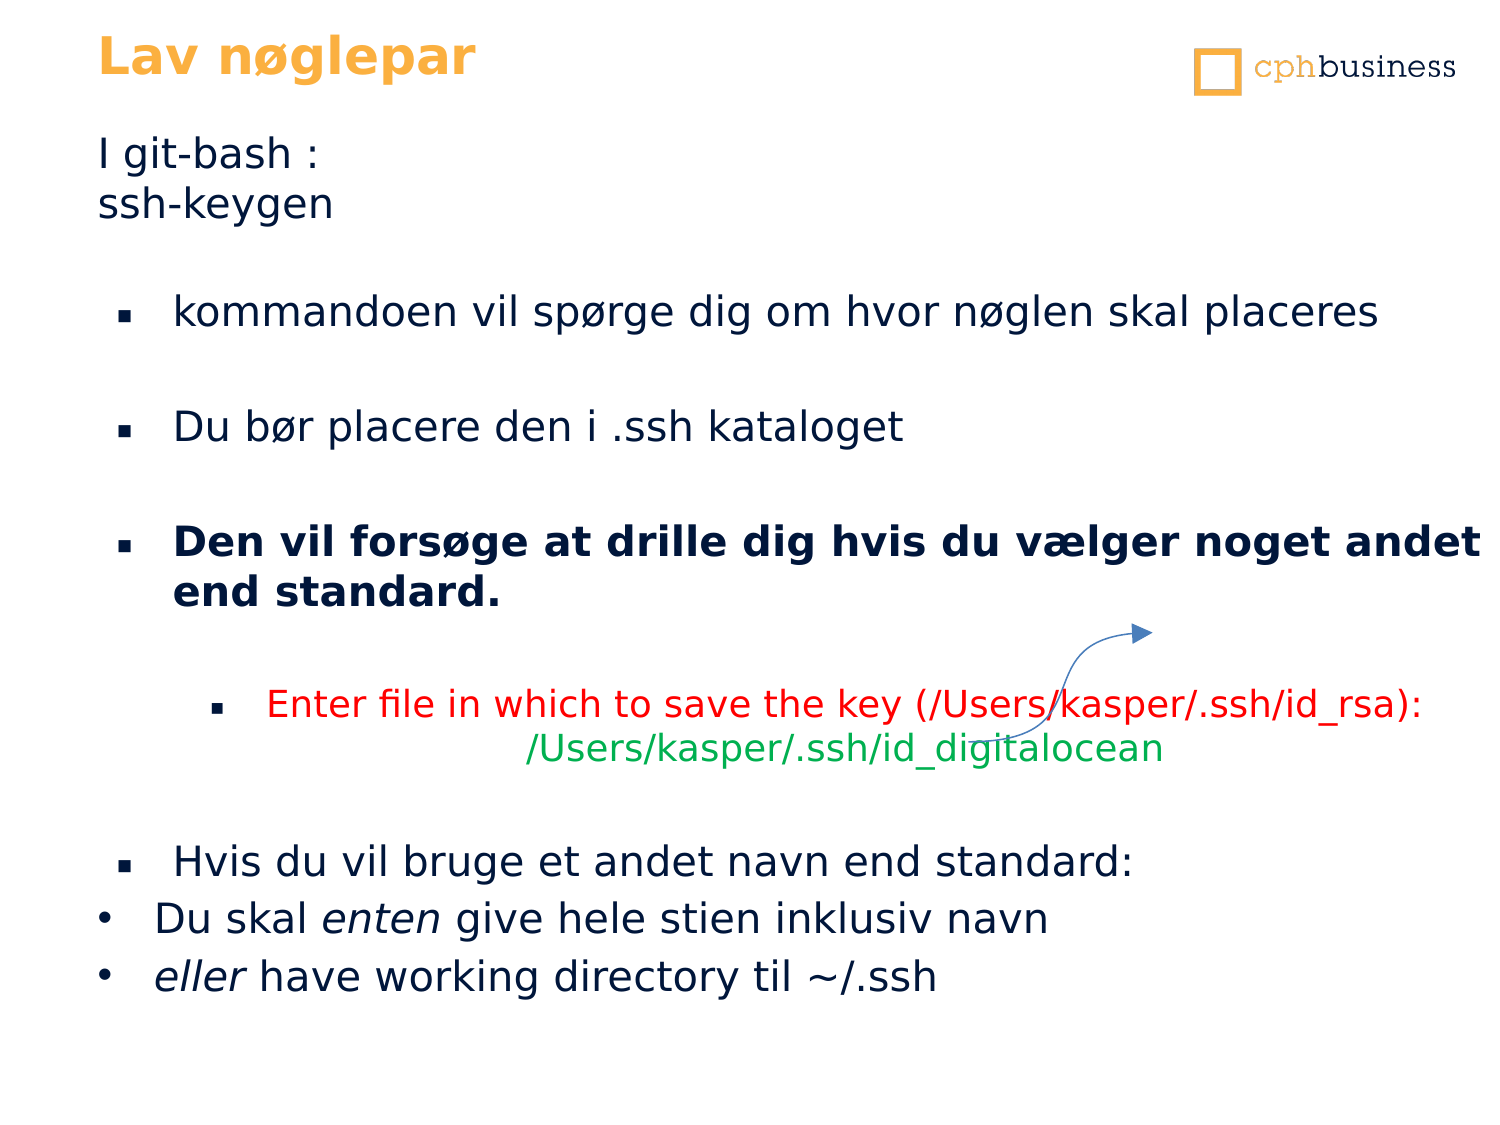

Lav nøglepar
I git-bash :
ssh-keygen

kommandoen vil spørge dig om hvor nøglen skal placeres

Du bør placere den i .ssh kataloget

Den vil forsøge at drille dig hvis du vælger noget andet end standard.

Enter file in which to save the key (/Users/kasper/.ssh/id_rsa): /Users/kasper/.ssh/id_digitalocean

Hvis du vil bruge et andet navn end standard:
Du skal enten give hele stien inklusiv navn
eller have working directory til ~/.ssh